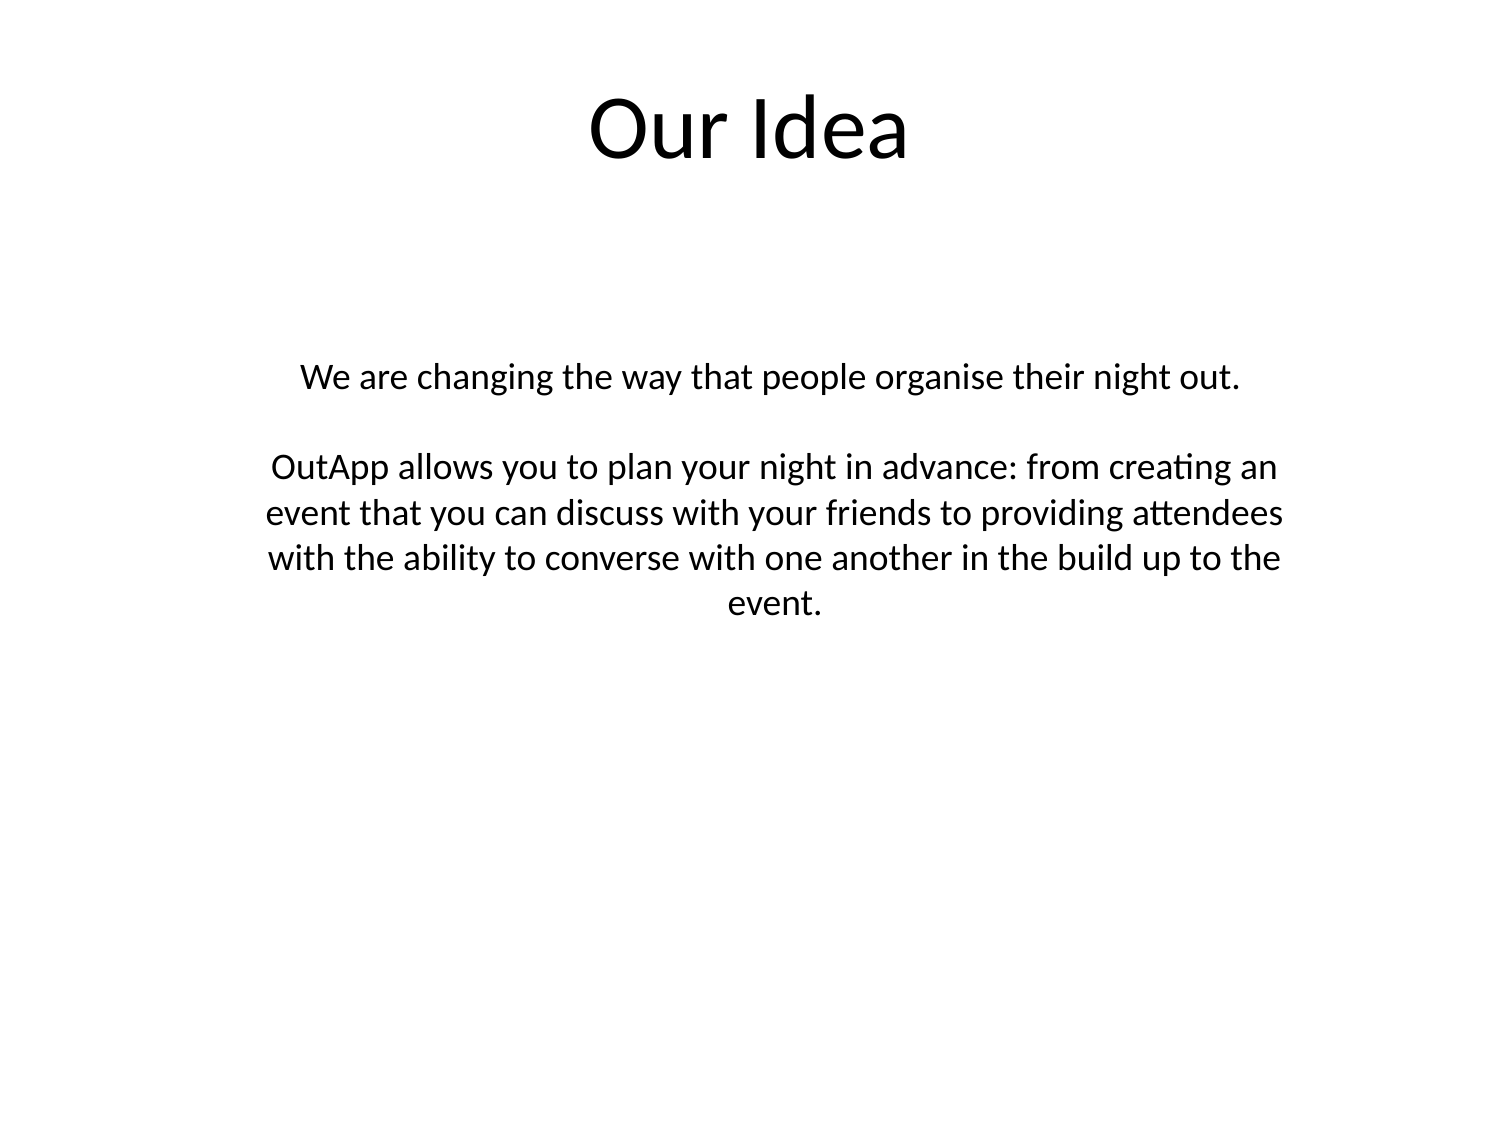

# Our Idea

We are changing the way that people organise their night out.

OutApp allows you to plan your night in advance: from creating an event that you can discuss with your friends to providing attendees with the ability to converse with one another in the build up to the event.